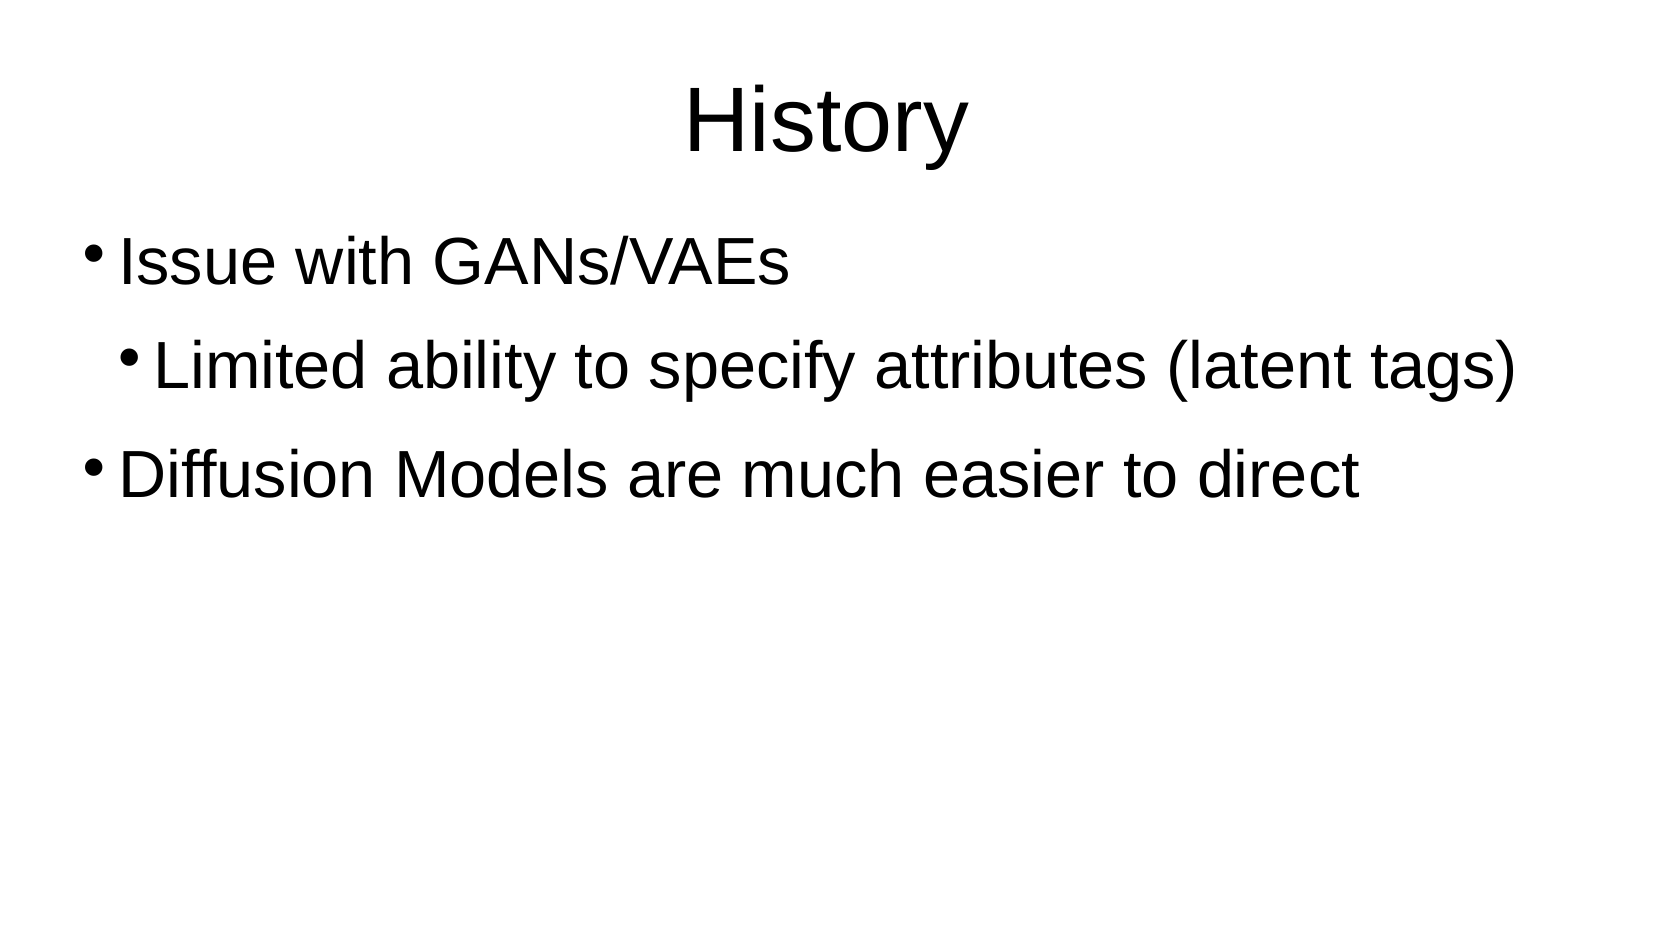

# History
Issue with GANs/VAEs
Limited ability to specify attributes (latent tags)
Diffusion Models are much easier to direct